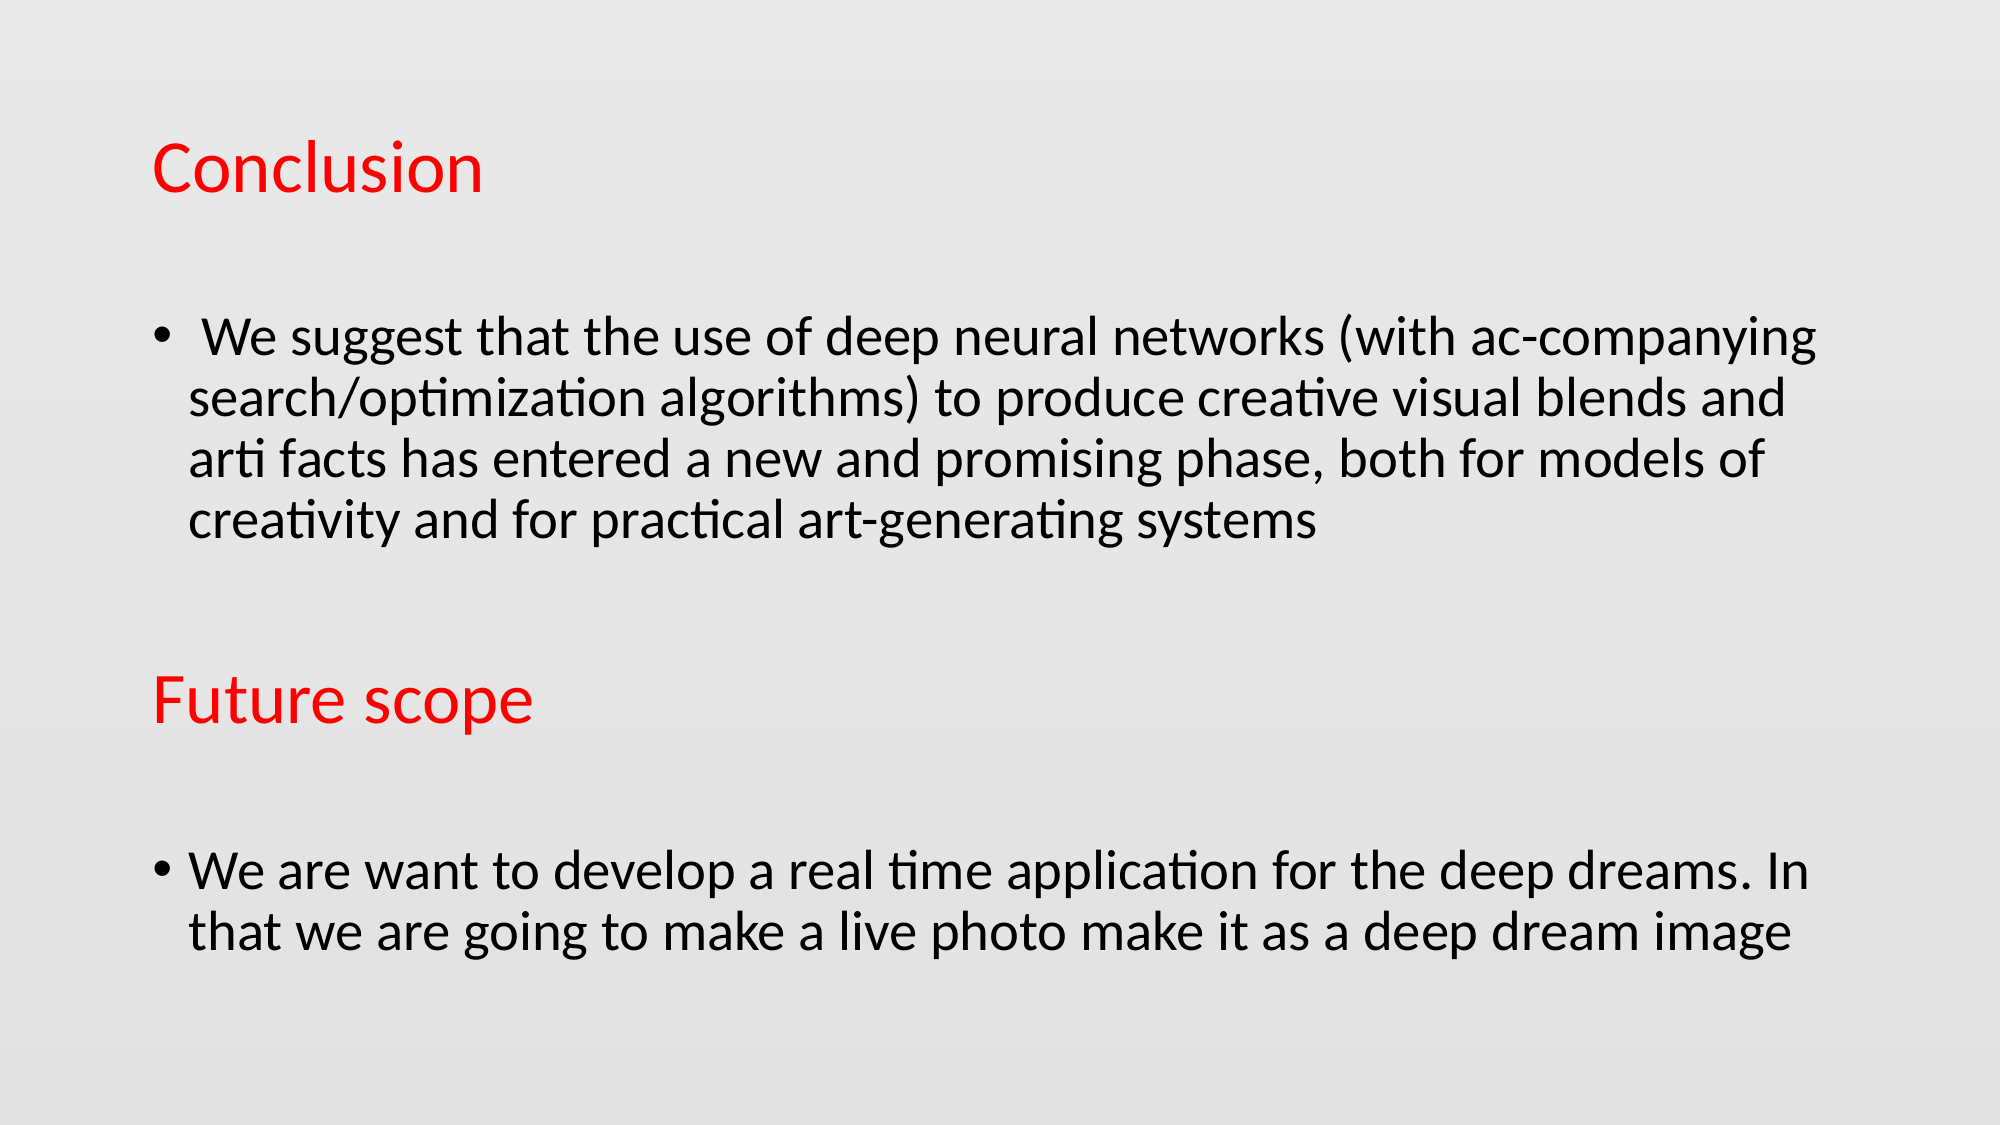

# Conclusion
 We suggest that the use of deep neural networks (with ac-companying search/optimization algorithms) to produce creative visual blends and arti facts has entered a new and promising phase, both for models of creativity and for practical art-generating systems

Future scope

We are want to develop a real time application for the deep dreams. In that we are going to make a live photo make it as a deep dream image